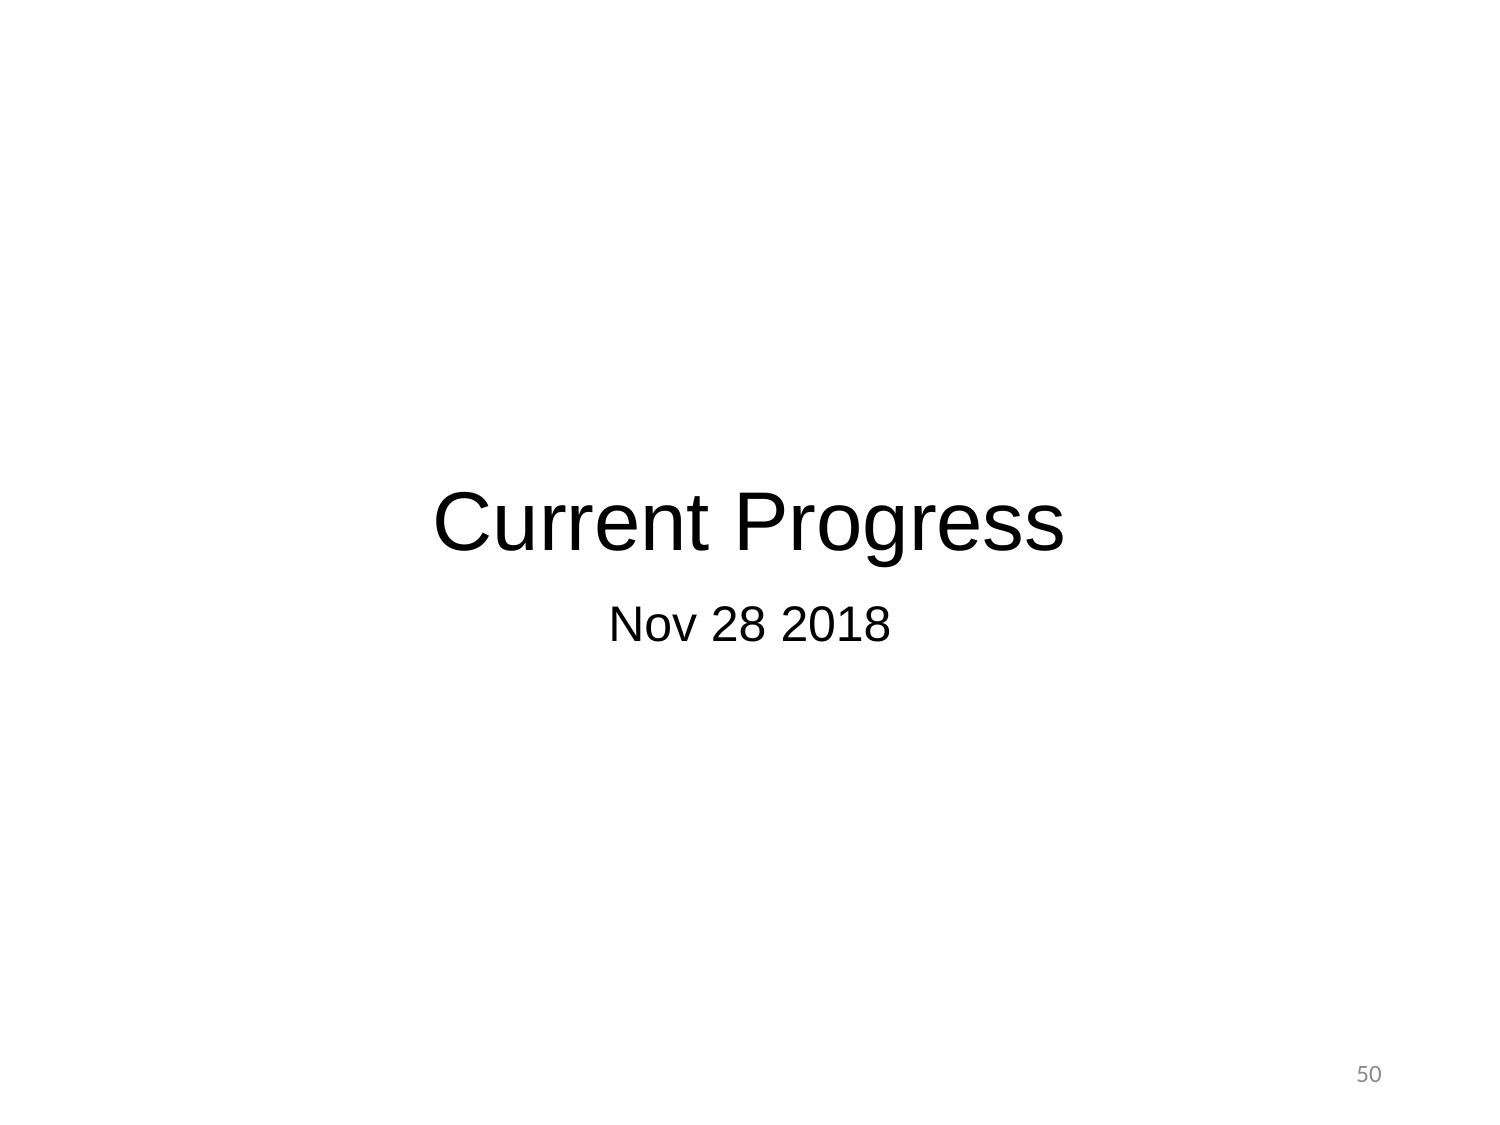

# Current Progress
Nov 28 2018
50